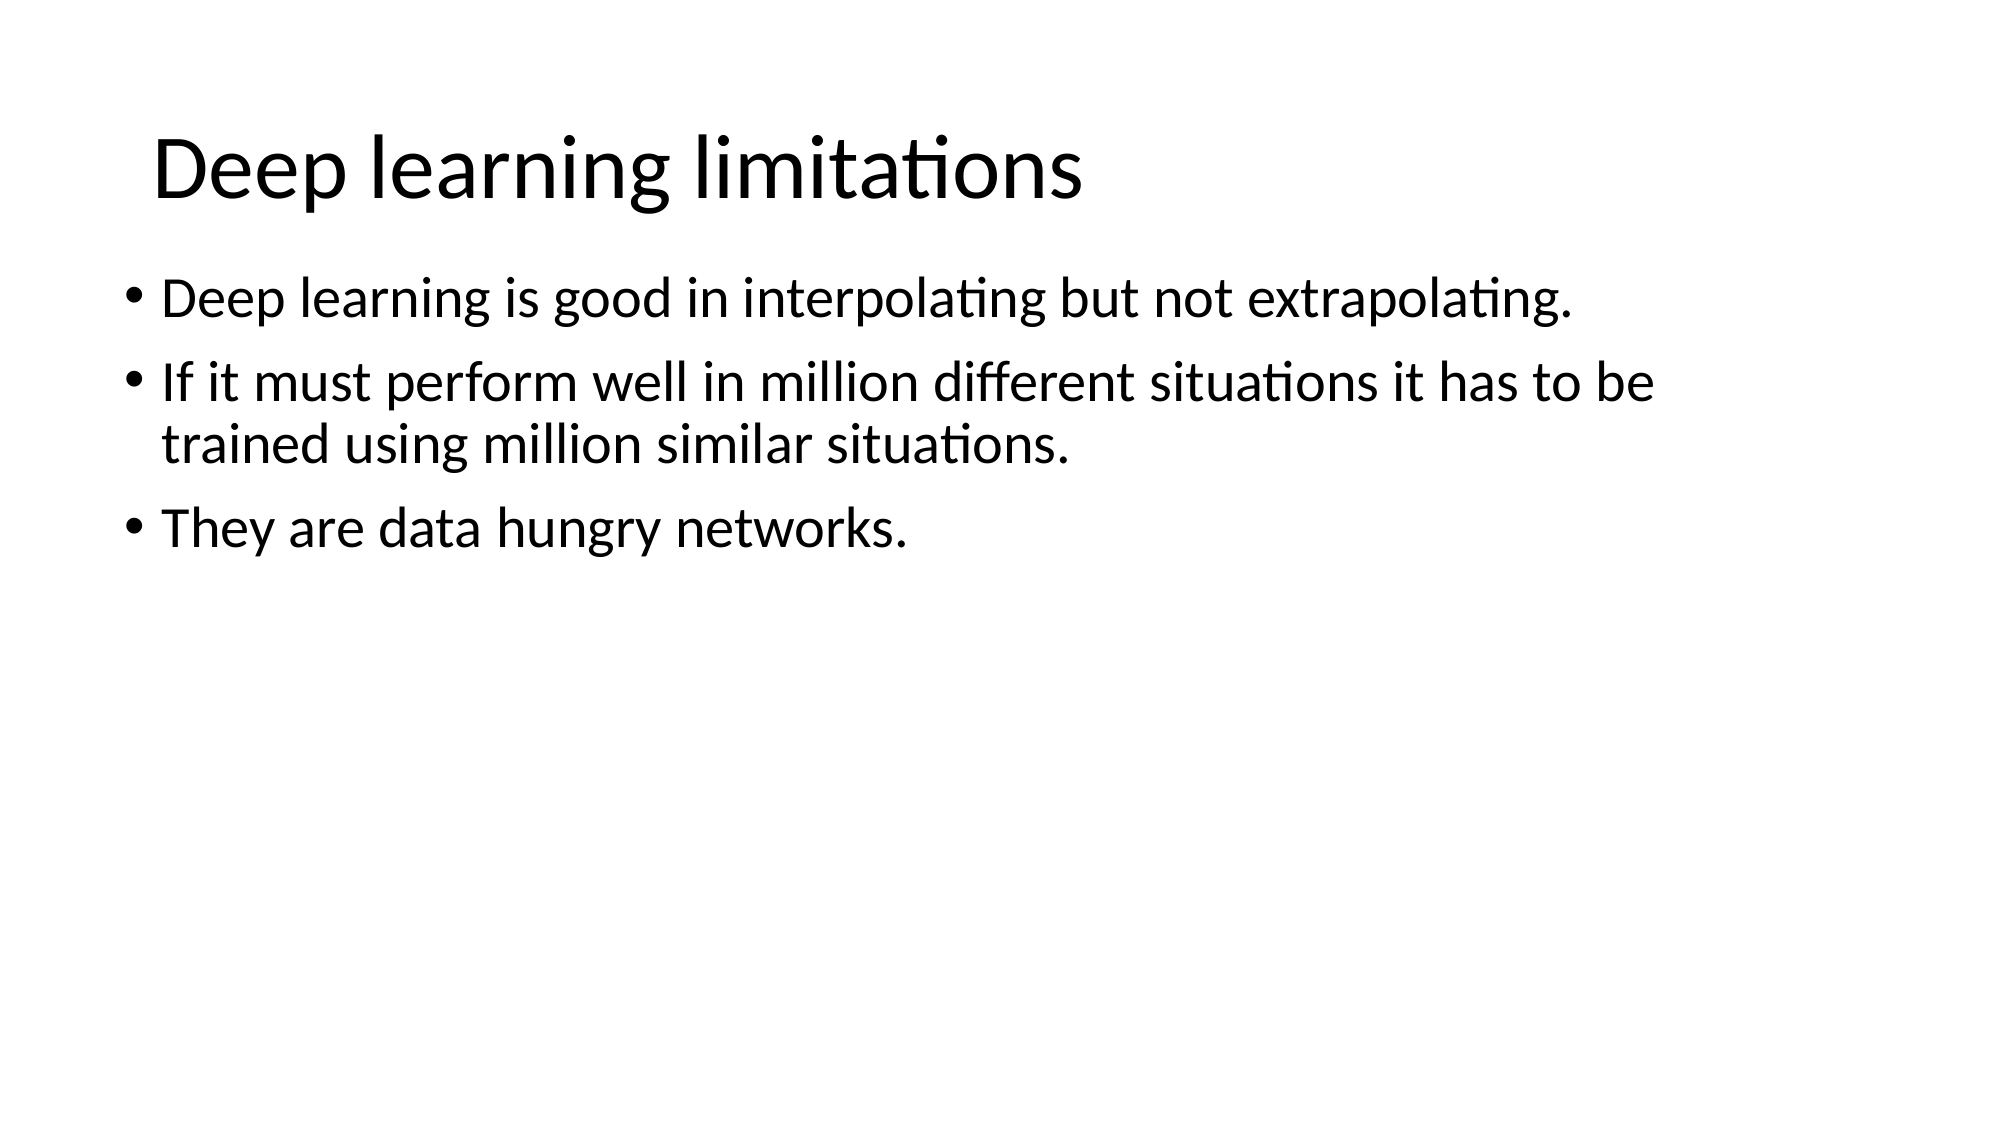

# Deep learning limitations
Deep learning is good in interpolating but not extrapolating.
If it must perform well in million different situations it has to be trained using million similar situations.
They are data hungry networks.